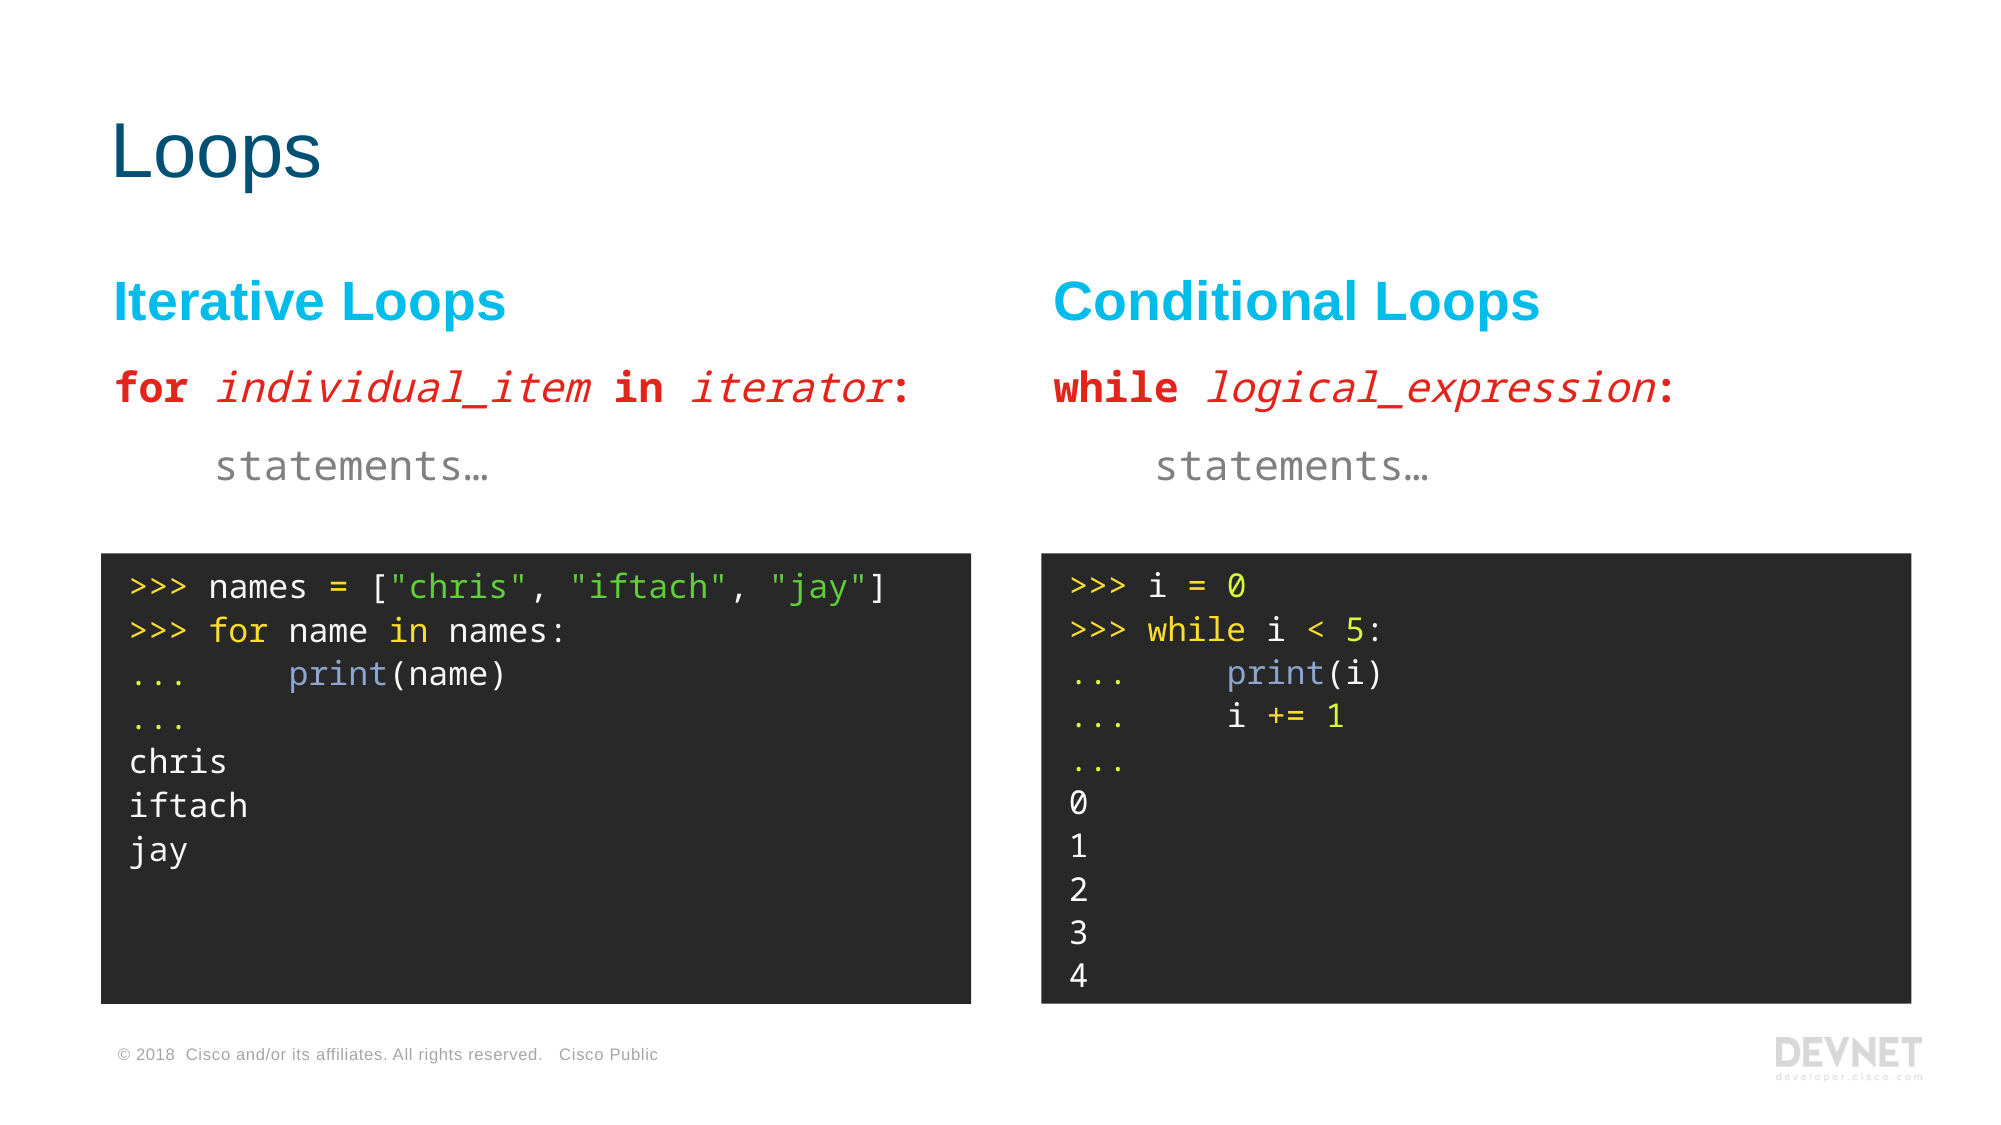

# Loops
Conditional Loops
while logical_expression:
    statements…
Iterative Loops
for individual_item in iterator:
    statements…
>>> i = 0
>>> while i < 5:
...     print(i)
...     i += 1
...
0
1
2
3
4
>>> names = ["chris", "iftach", "jay"]
>>> for name in names:
...     print(name)
...
chris
iftach
jay